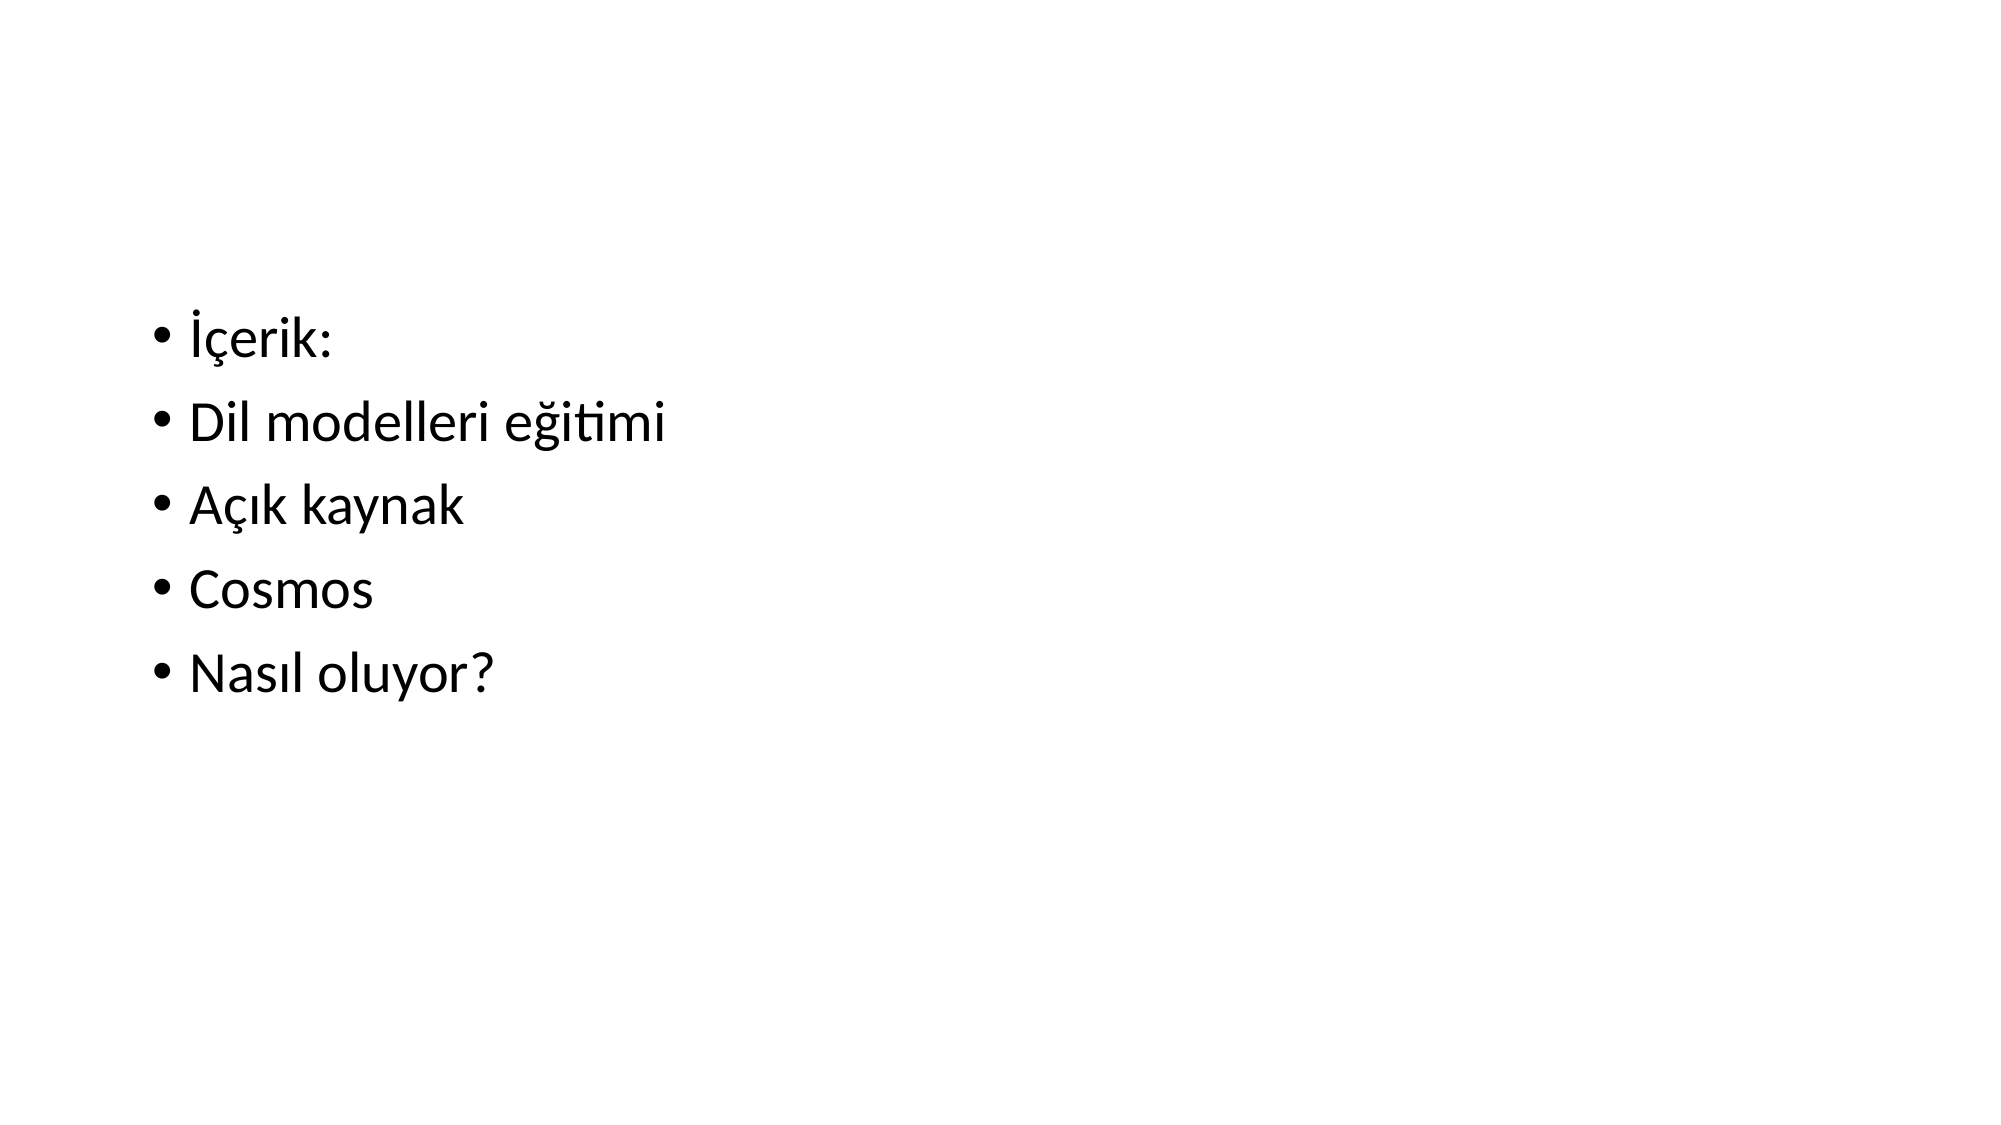

#
İçerik:
Dil modelleri eğitimi
Açık kaynak
Cosmos
Nasıl oluyor?